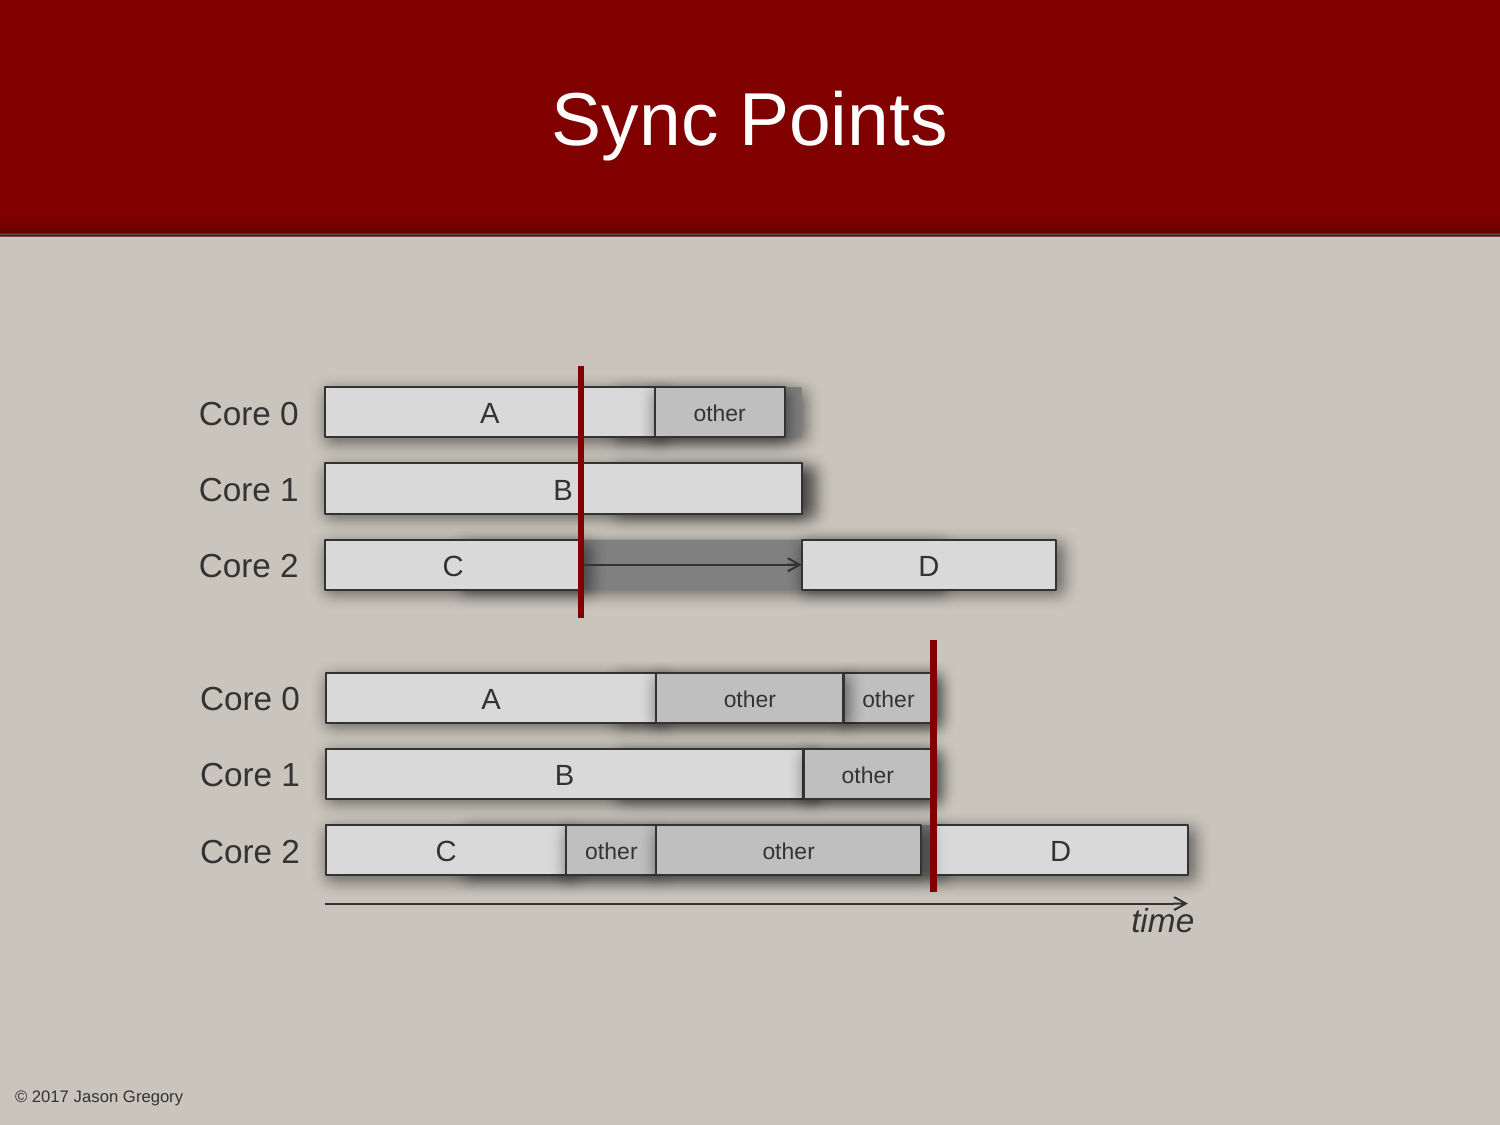

# Sync Points
Core 0
A

other
Core 1
B

Core 2
C

D
Core 0
A

other
other
Core 1
B

other
Core 2
C

other
other
D
time
© 2017 Jason Gregory